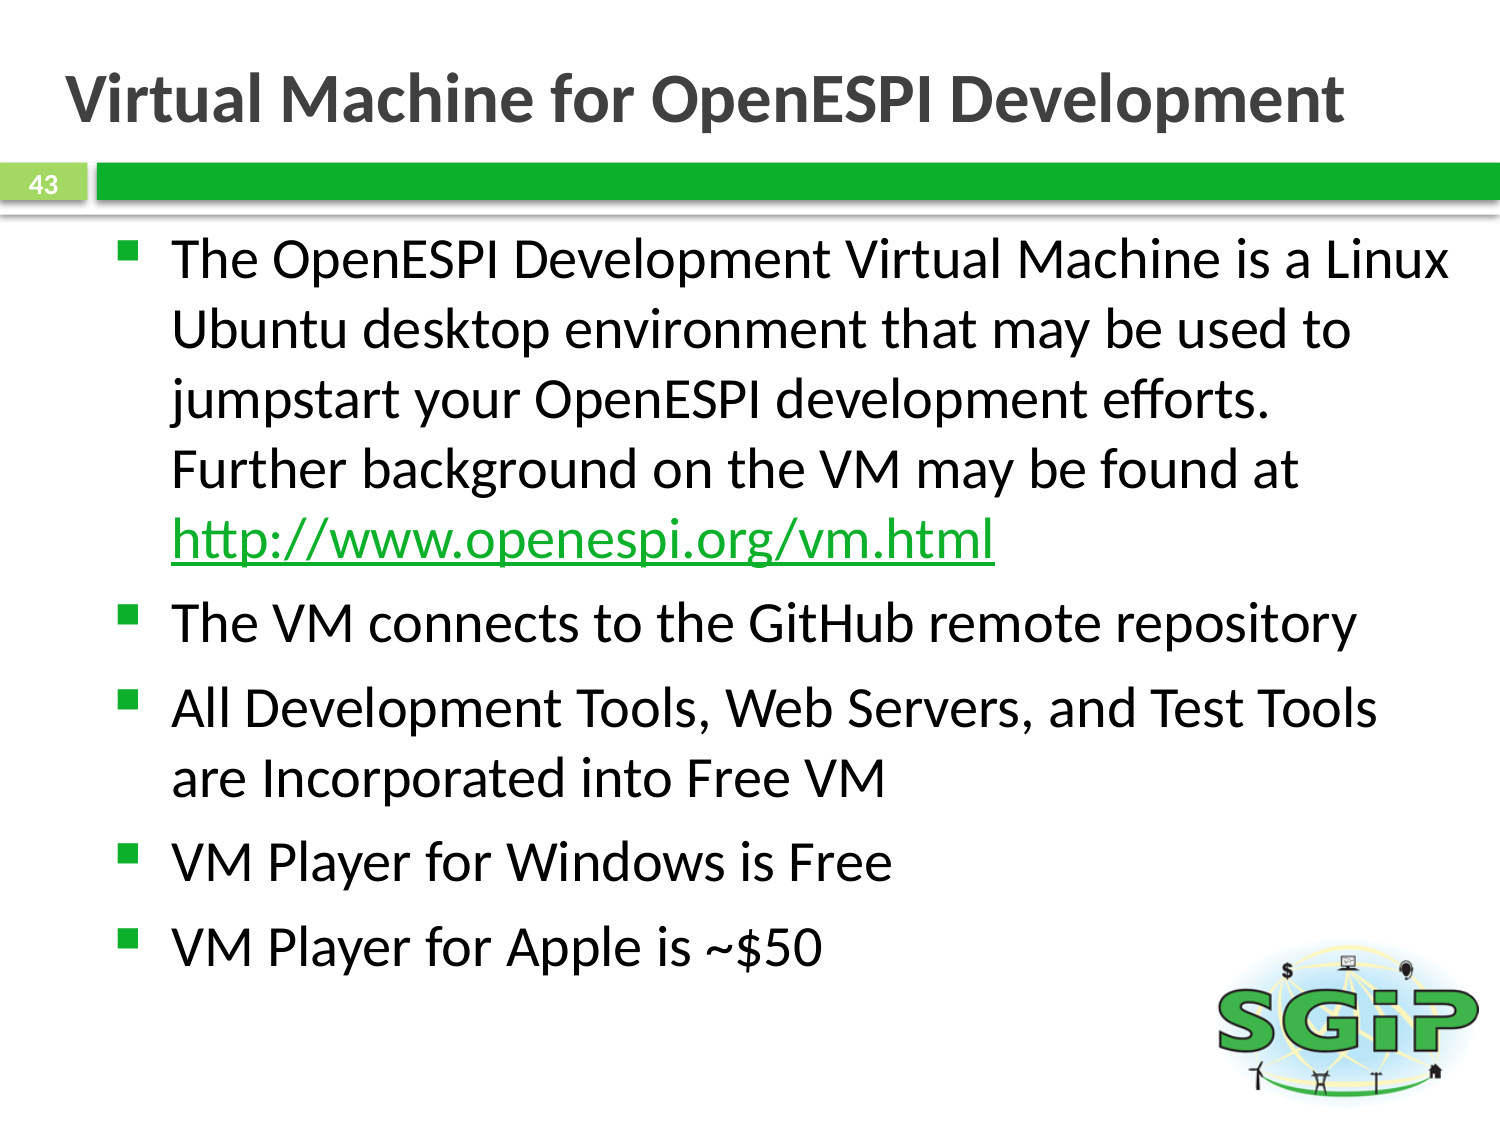

# Virtual Machine for OpenESPI Development
43
The OpenESPI Development Virtual Machine is a Linux Ubuntu desktop environment that may be used to jumpstart your OpenESPI development efforts. Further background on the VM may be found at http://www.openespi.org/vm.html
The VM connects to the GitHub remote repository
All Development Tools, Web Servers, and Test Tools are Incorporated into Free VM
VM Player for Windows is Free
VM Player for Apple is ~$50